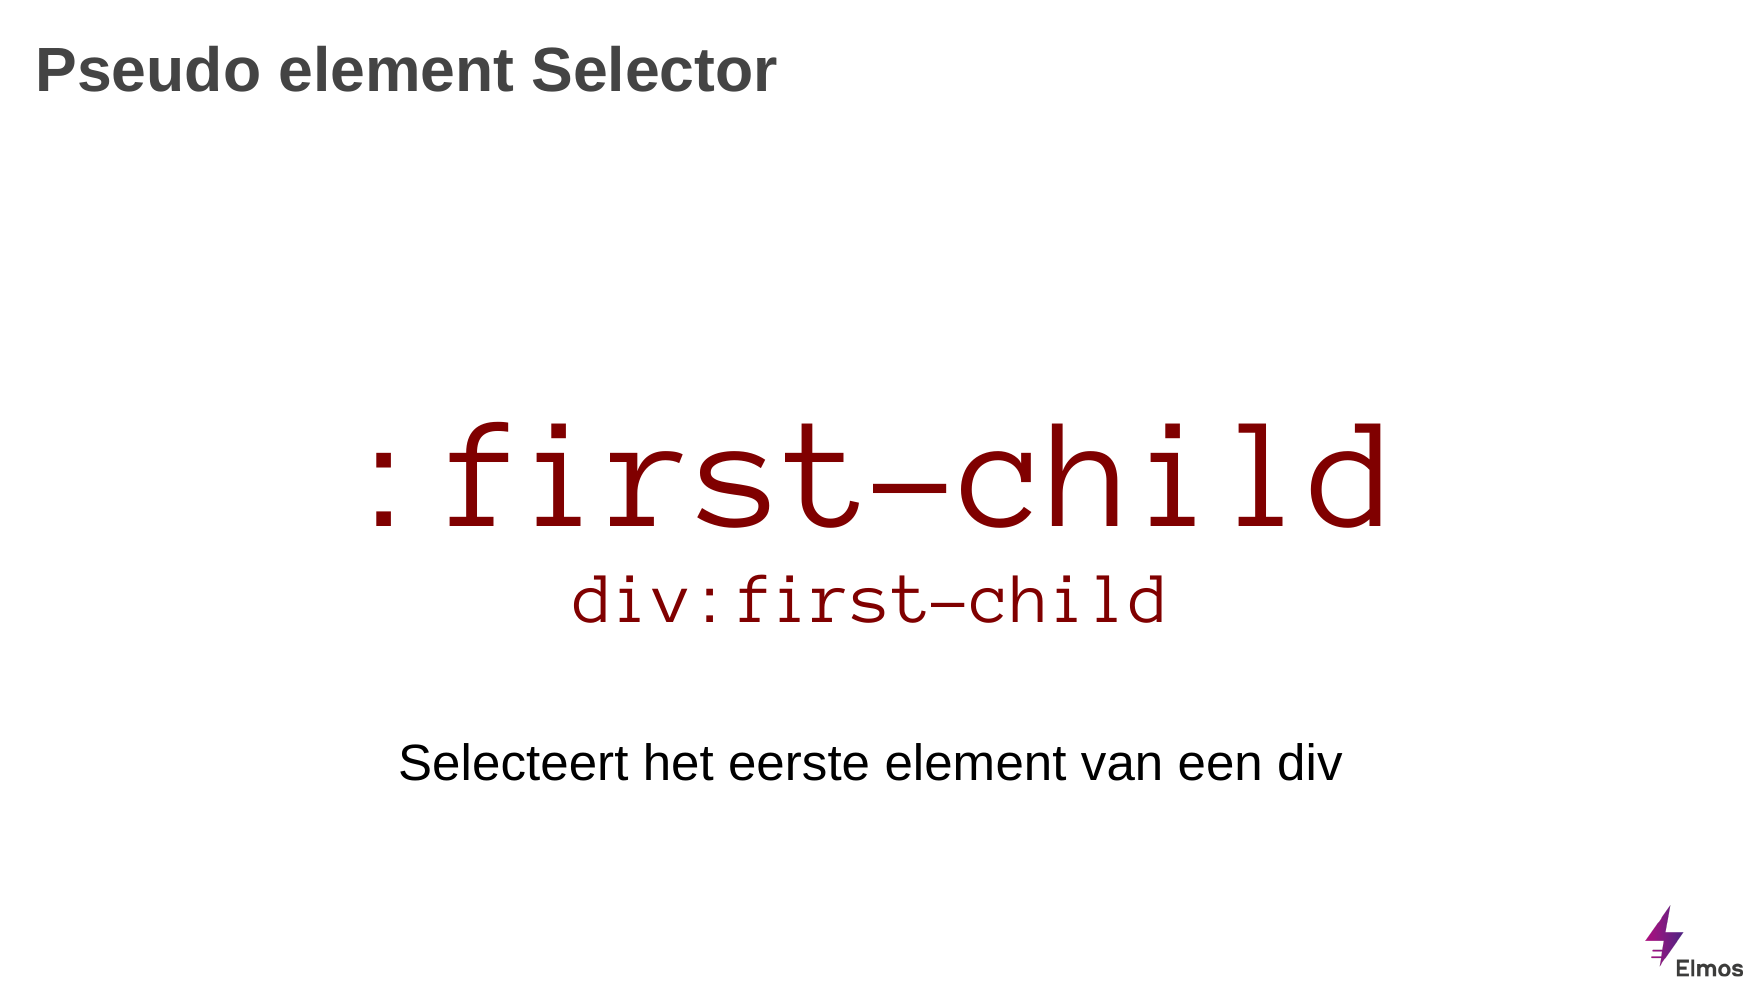

# Pseudo element Selector

:first-child
div:first-child
Selecteert het eerste element van een div